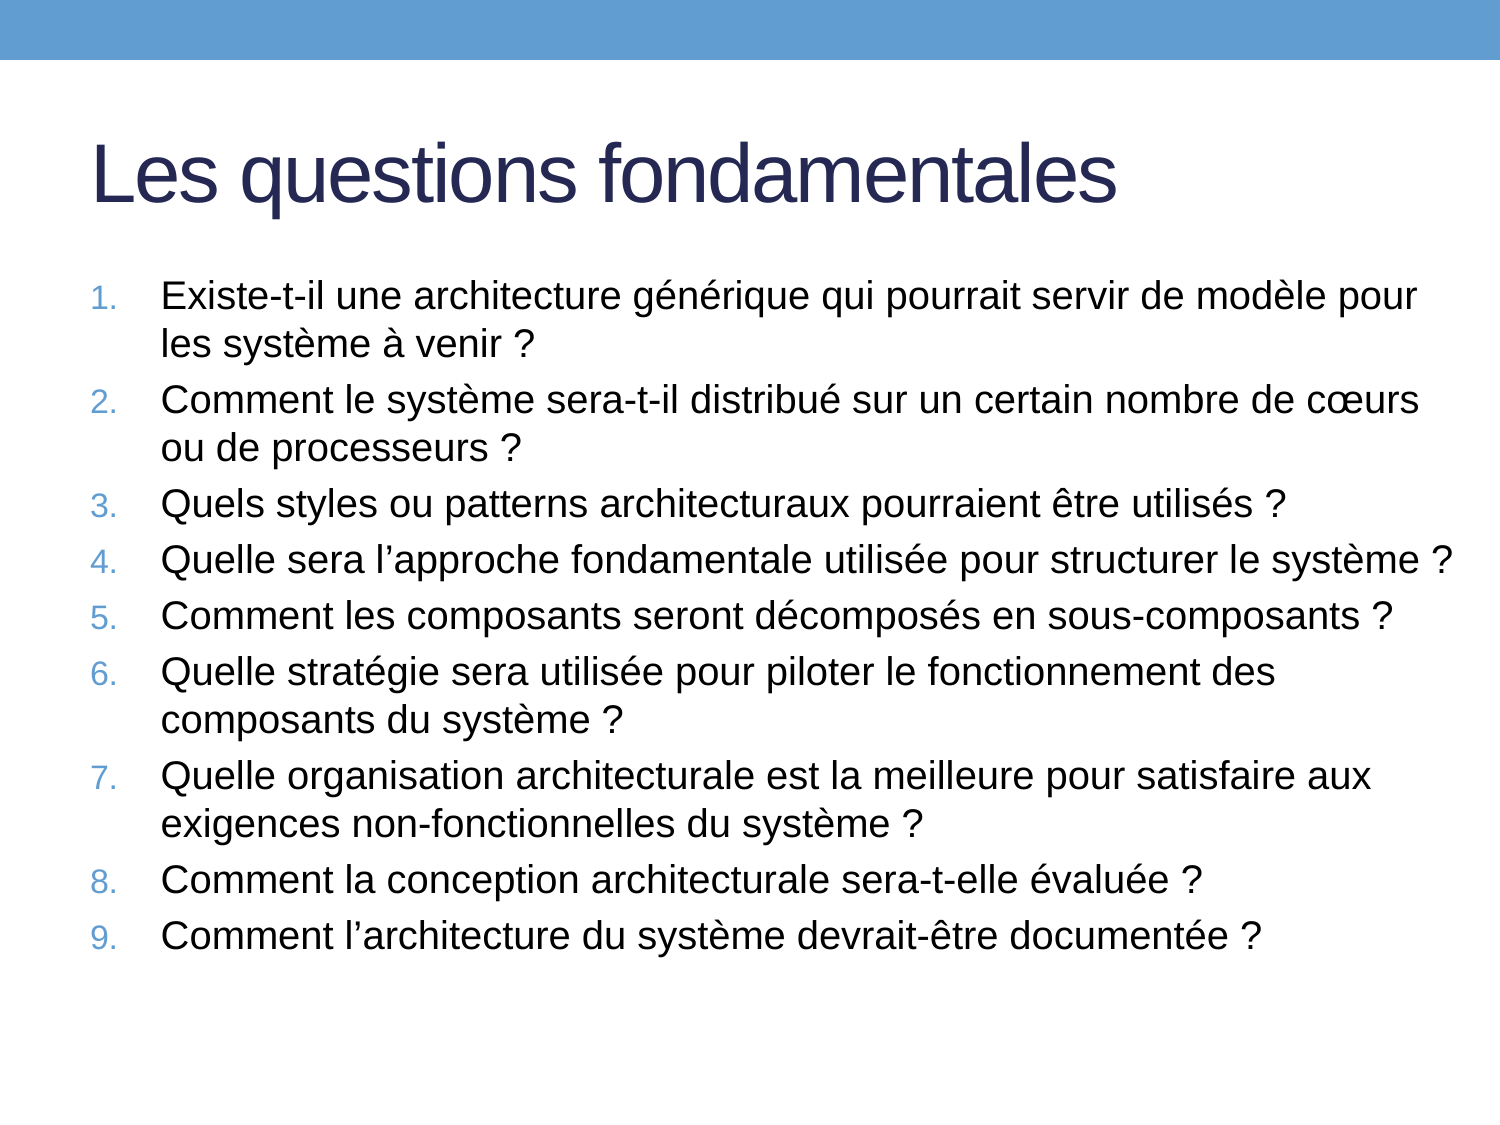

# Les questions fondamentales
Existe-t-il une architecture générique qui pourrait servir de modèle pour les système à venir ?
Comment le système sera-t-il distribué sur un certain nombre de cœurs ou de processeurs ?
Quels styles ou patterns architecturaux pourraient être utilisés ?
Quelle sera l’approche fondamentale utilisée pour structurer le système ?
Comment les composants seront décomposés en sous-composants ?
Quelle stratégie sera utilisée pour piloter le fonctionnement des composants du système ?
Quelle organisation architecturale est la meilleure pour satisfaire aux exigences non-fonctionnelles du système ?
Comment la conception architecturale sera-t-elle évaluée ?
Comment l’architecture du système devrait-être documentée ?